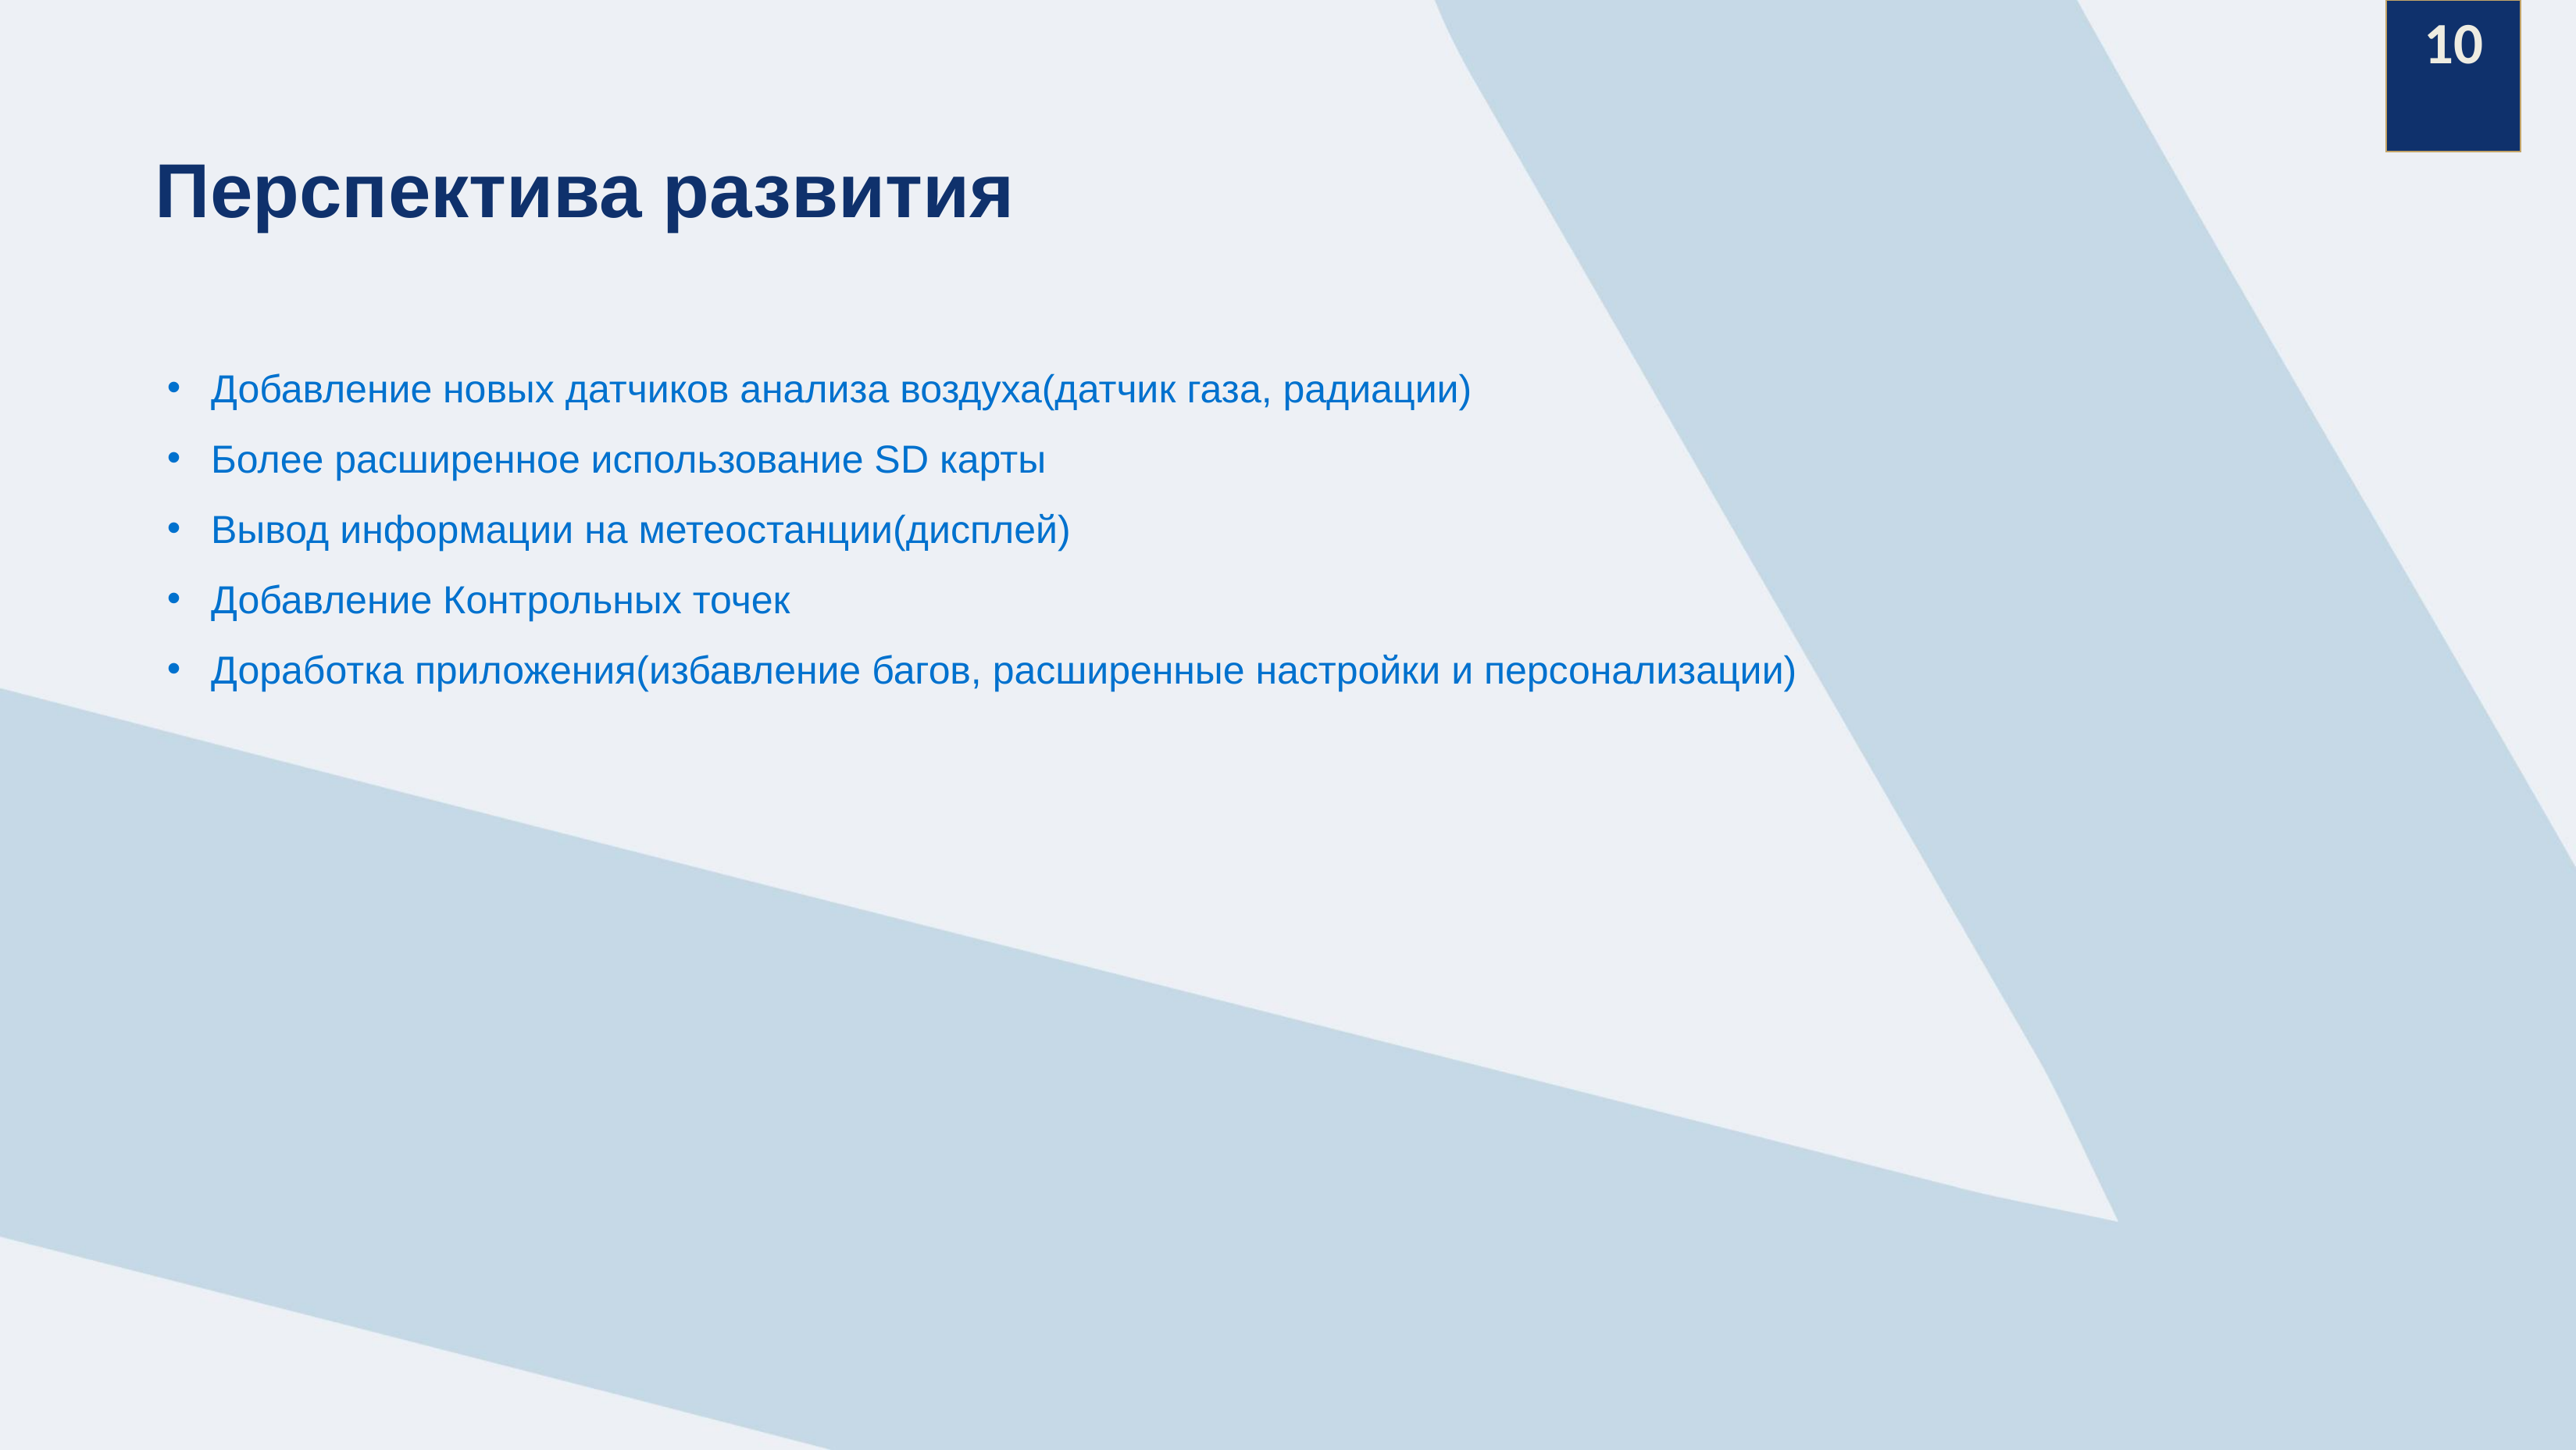

10
Перспектива развития
Добавление новых датчиков анализа воздуха(датчик газа, радиации)
Более расширенное использование SD карты
Вывод информации на метеостанции(дисплей)
Добавление Контрольных точек
Доработка приложения(избавление багов, расширенные настройки и персонализации)